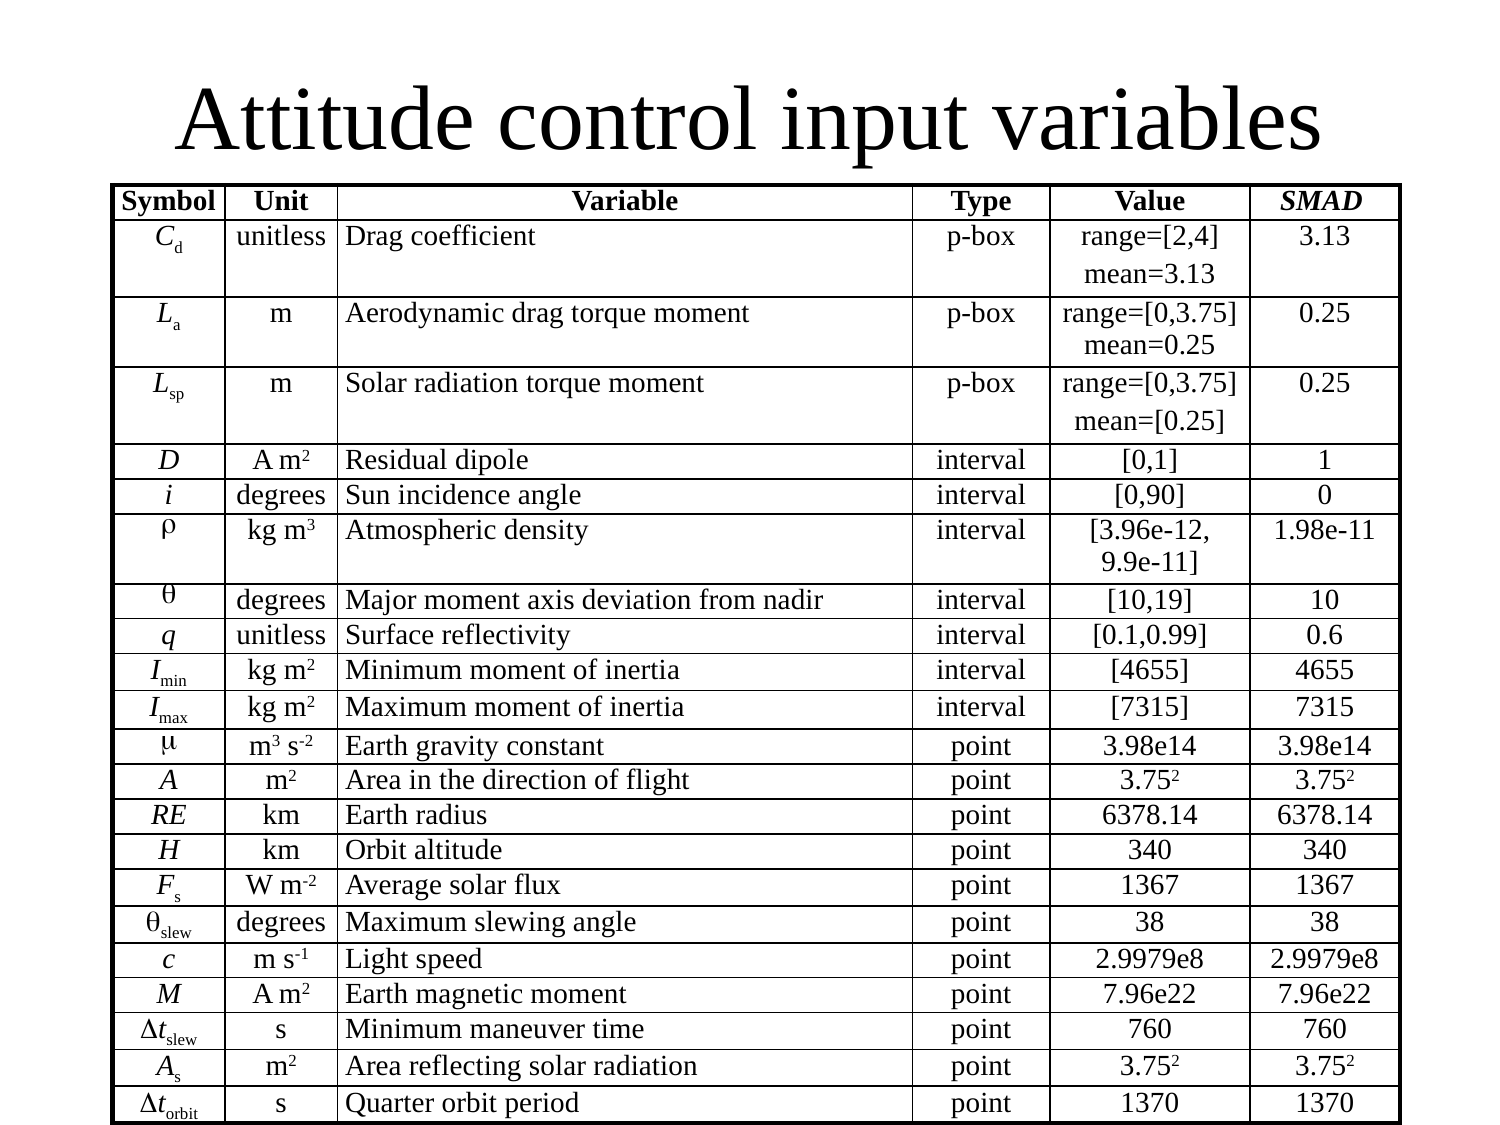

Attitude control input variables

| Symbol | Unit | Variable | Type | Value | SMAD |
| --- | --- | --- | --- | --- | --- |
| Cd | unitless | Drag coefficient | p-box | range=[2,4] mean=3.13 | 3.13 |
| La | m | Aerodynamic drag torque moment | p-box | range=[0,3.75] mean=0.25 | 0.25 |
| Lsp | m | Solar radiation torque moment | p-box | range=[0,3.75] mean=[0.25] | 0.25 |
| D | A m2 | Residual dipole | interval | [0,1] | 1 |
| i | degrees | Sun incidence angle | interval | [0,90] | 0 |
| ρ | kg m3 | Atmospheric density | interval | [3.96e-12, 9.9e-11] | 1.98e-11 |
| θ | degrees | Major moment axis deviation from nadir | interval | [10,19] | 10 |
| q | unitless | Surface reflectivity | interval | [0.1,0.99] | 0.6 |
| Imin | kg m2 | Minimum moment of inertia | interval | [4655] | 4655 |
| Imax | kg m2 | Maximum moment of inertia | interval | [7315] | 7315 |
| μ | m3 s-2 | Earth gravity constant | point | 3.98e14 | 3.98e14 |
| A | m2 | Area in the direction of flight | point | 3.752 | 3.752 |
| RE | km | Earth radius | point | 6378.14 | 6378.14 |
| H | km | Orbit altitude | point | 340 | 340 |
| Fs | W m-2 | Average solar flux | point | 1367 | 1367 |
| θslew | degrees | Maximum slewing angle | point | 38 | 38 |
| c | m s-1 | Light speed | point | 2.9979e8 | 2.9979e8 |
| M | A m2 | Earth magnetic moment | point | 7.96e22 | 7.96e22 |
| Δtslew | s | Minimum maneuver time | point | 760 | 760 |
| As | m2 | Area reflecting solar radiation | point | 3.752 | 3.752 |
| Δtorbit | s | Quarter orbit period | point | 1370 | 1370 |

This is the “equatorial radius”.
Wikipedia says the Earth’s radius
ranges over [6353, 6384] km
which represents 0.5% variation.